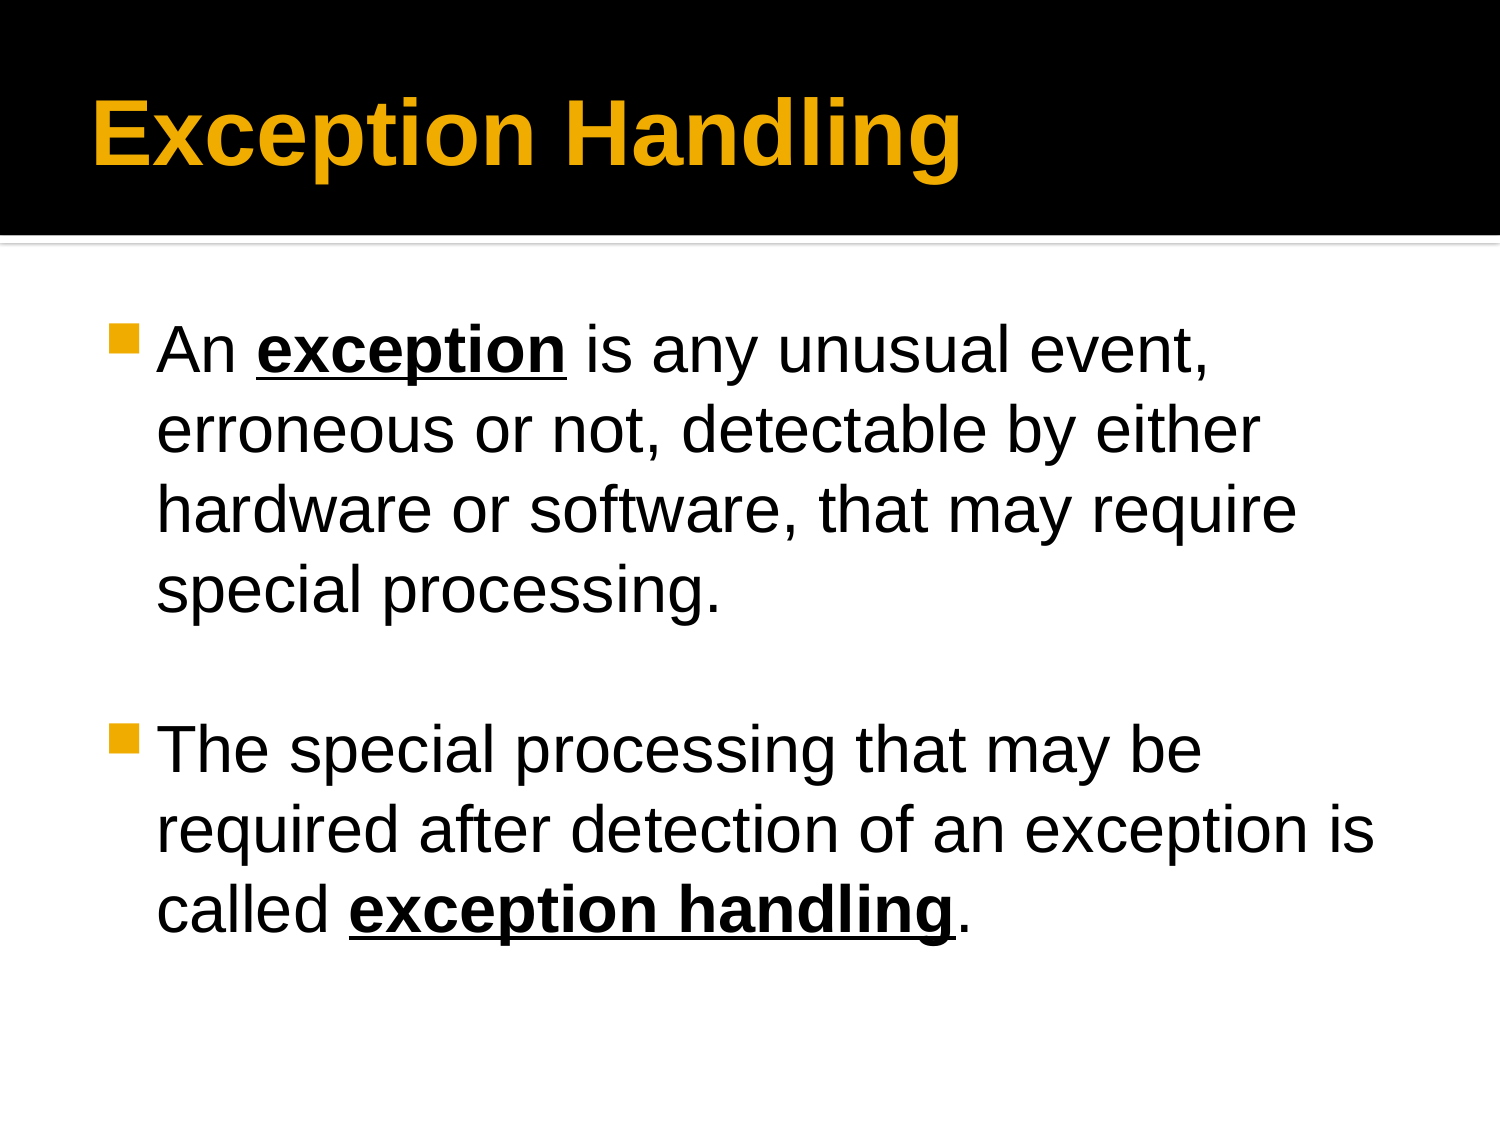

# Exception Handling
An exception is any unusual event, erroneous or not, detectable by either hardware or software, that may require special processing.

The special processing that may be required after detection of an exception is called exception handling.